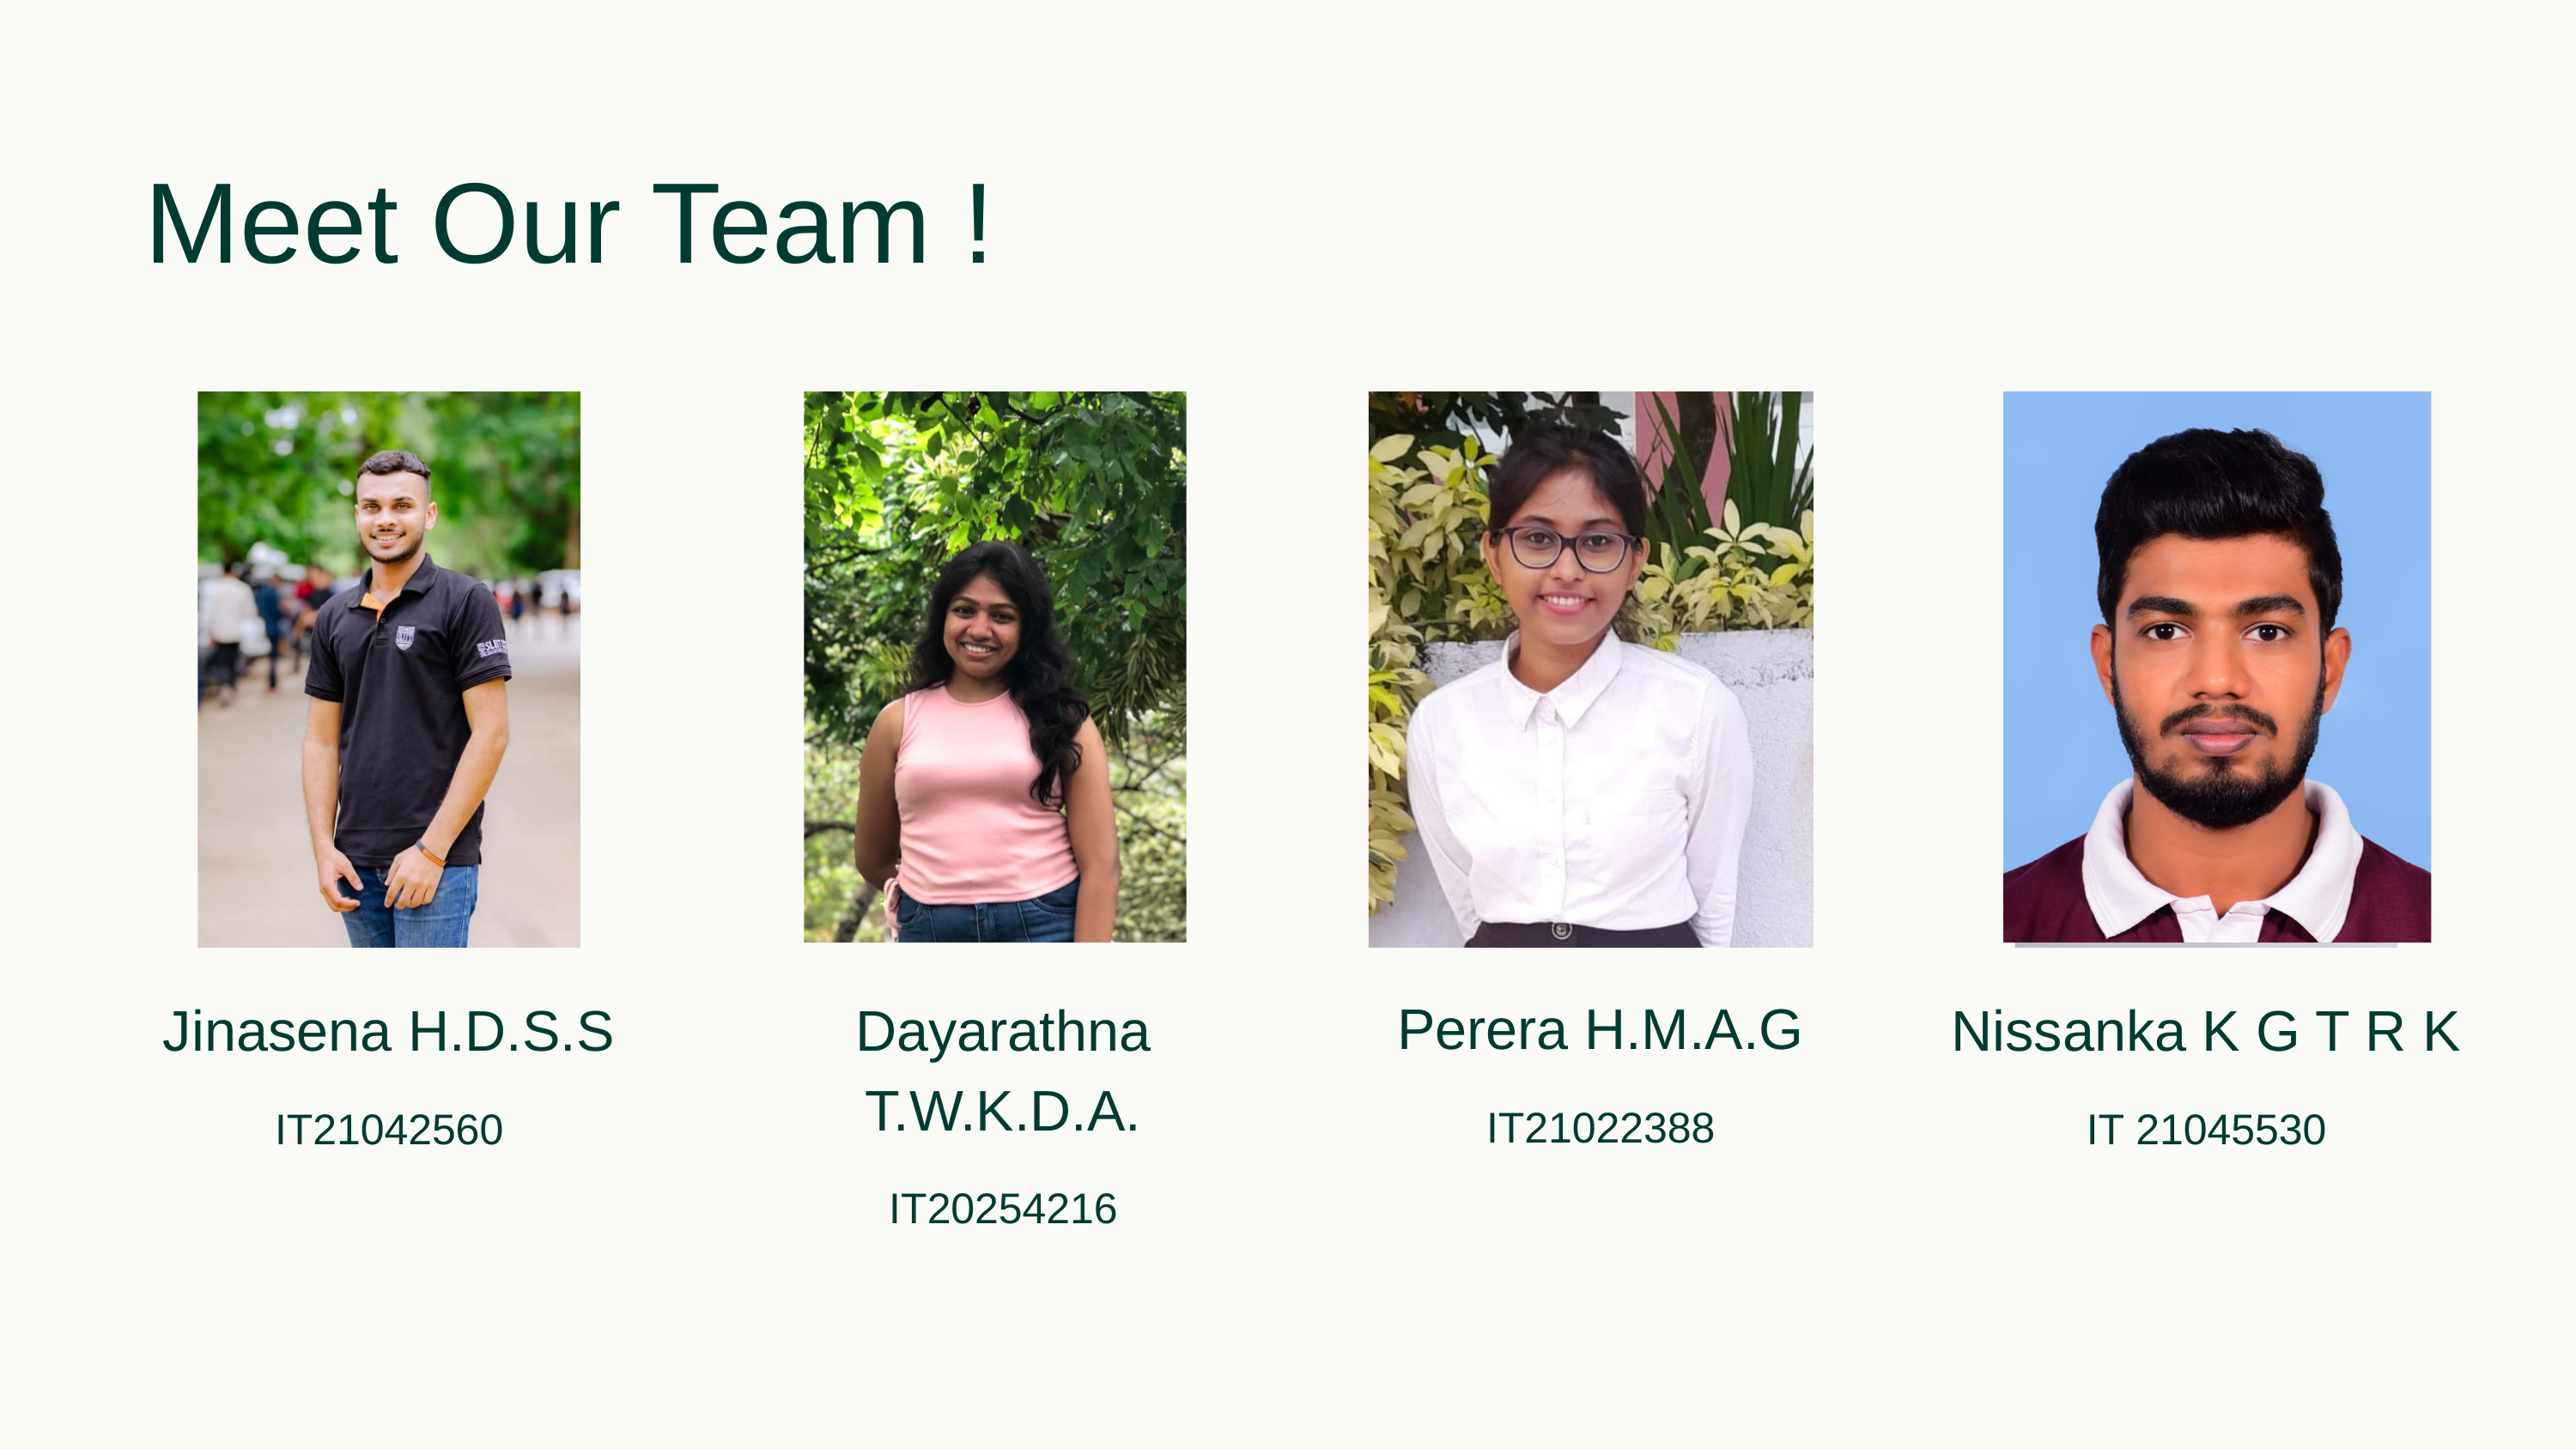

Meet Our Team !

Jinasena H.D.S.S
IT21042560

Nissanka K G T R K
IT 21045530

Perera H.M.A.G
Dayarathna T.W.K.D.A.
IT20254216
IT21022388